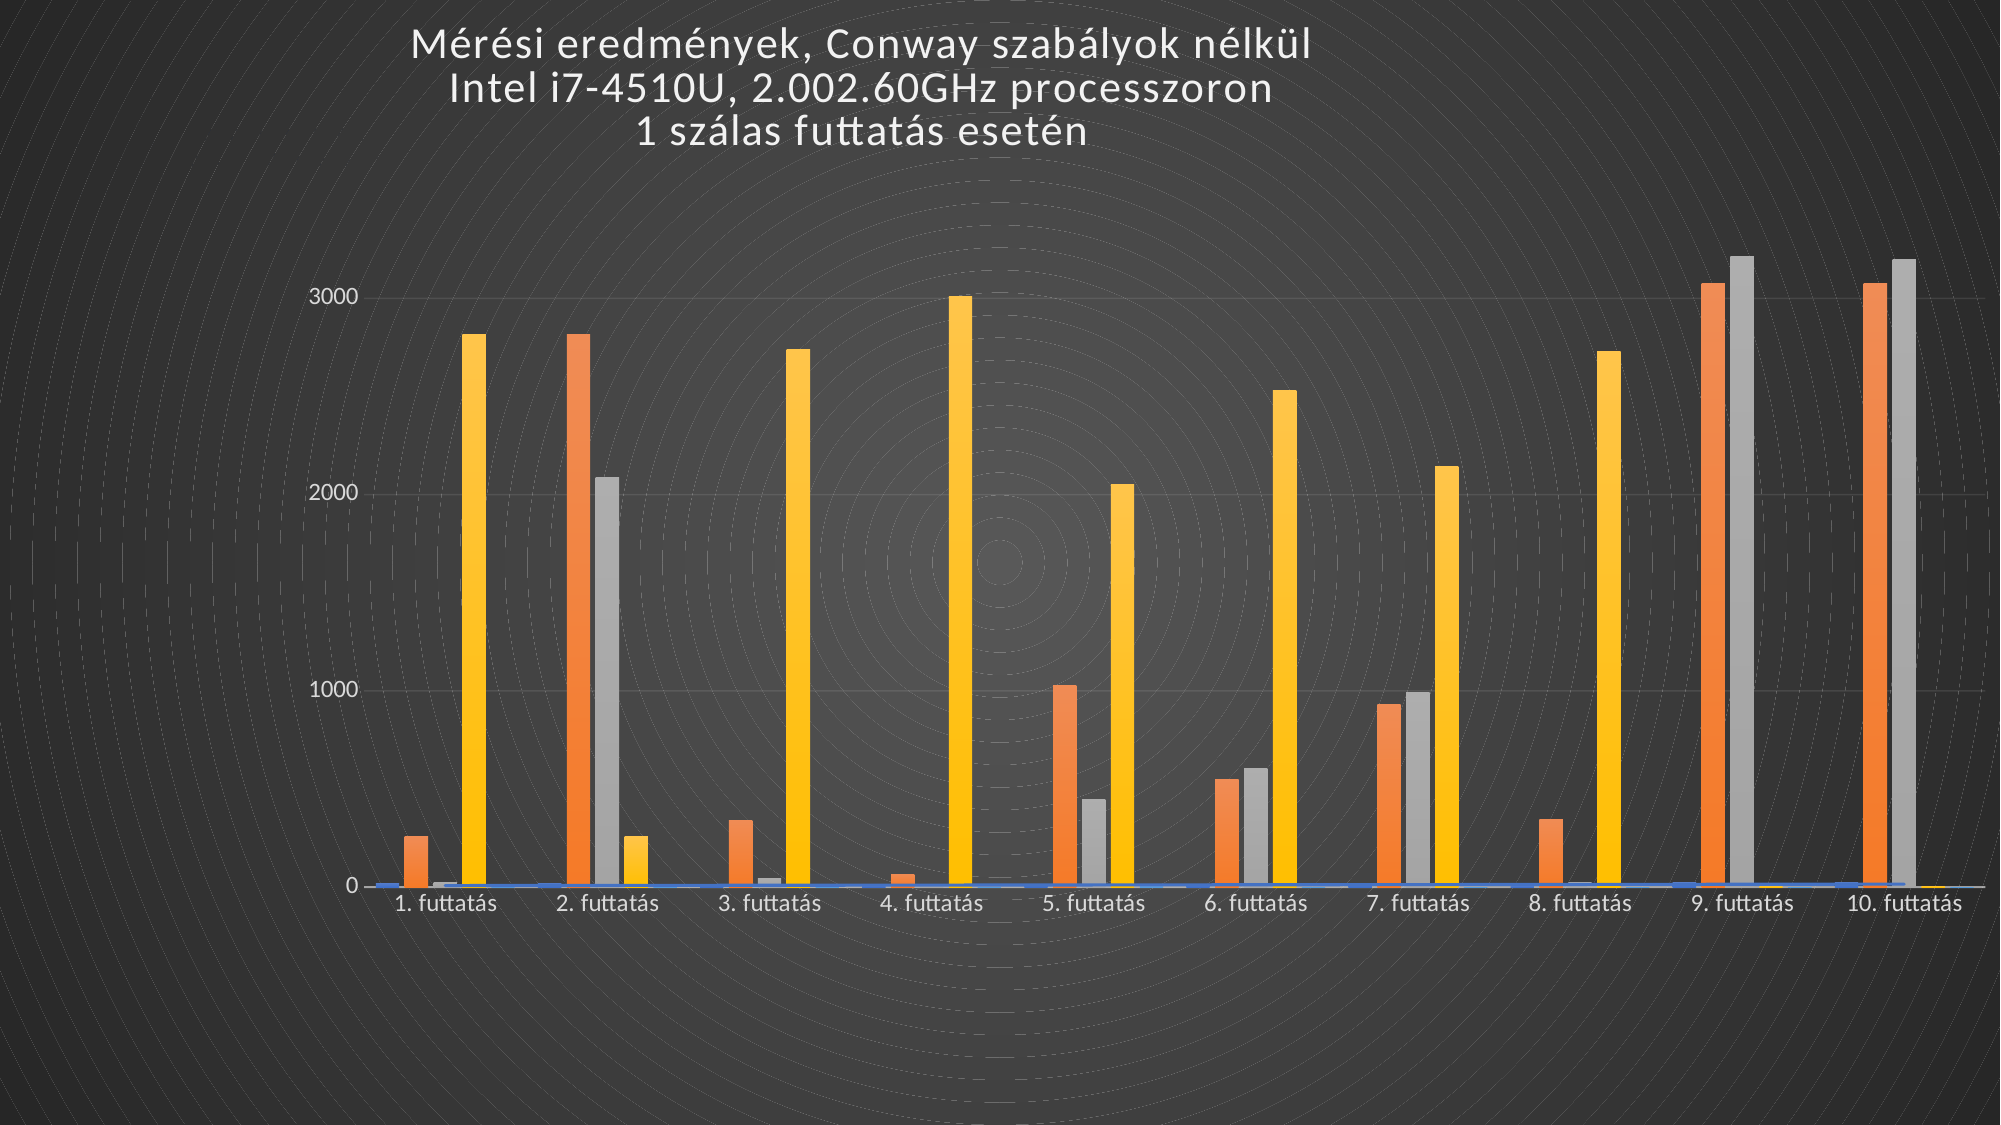

### Chart: Mérési eredmények, Conway szabályok nélkül
Intel i7-4510U, 2.002.60GHz processzoron
1 szálas futtatás esetén

| Category | idő (s) | halak száma induláskor | halak száma szimuláció végén | cápák száma induláskor | cápák száma szimuláció végén |
|---|---|---|---|---|---|
| 1. futtatás | 15.92 | 259.0 | 24.0 | 2817.0 | 0.0 |
| 2. futtatás | 19.38 | 2818.0 | 2086.0 | 258.0 | 6.0 |
| 3. futtatás | 1.58 | 337.0 | 41.0 | 2739.0 | 0.0 |
| 4. futtatás | 1.11 | 66.0 | 4.0 | 3010.0 | 0.0 |
| 5. futtatás | 6.82 | 1026.0 | 447.0 | 2050.0 | 4.0 |
| 6. futtatás | 6.27 | 546.0 | 605.0 | 2530.0 | 0.0 |
| 7. futtatás | 7.71 | 932.0 | 992.0 | 2144.0 | 0.0 |
| 8. futtatás | 1.56 | 345.0 | 22.0 | 2731.0 | 0.0 |
| 9. futtatás | 24.41 | 3074.0 | 3211.0 | 2.0 | 0.0 |
| 10. futtatás | 25.27 | 3075.0 | 3196.0 | 1.0 | 0.0 |
#
7